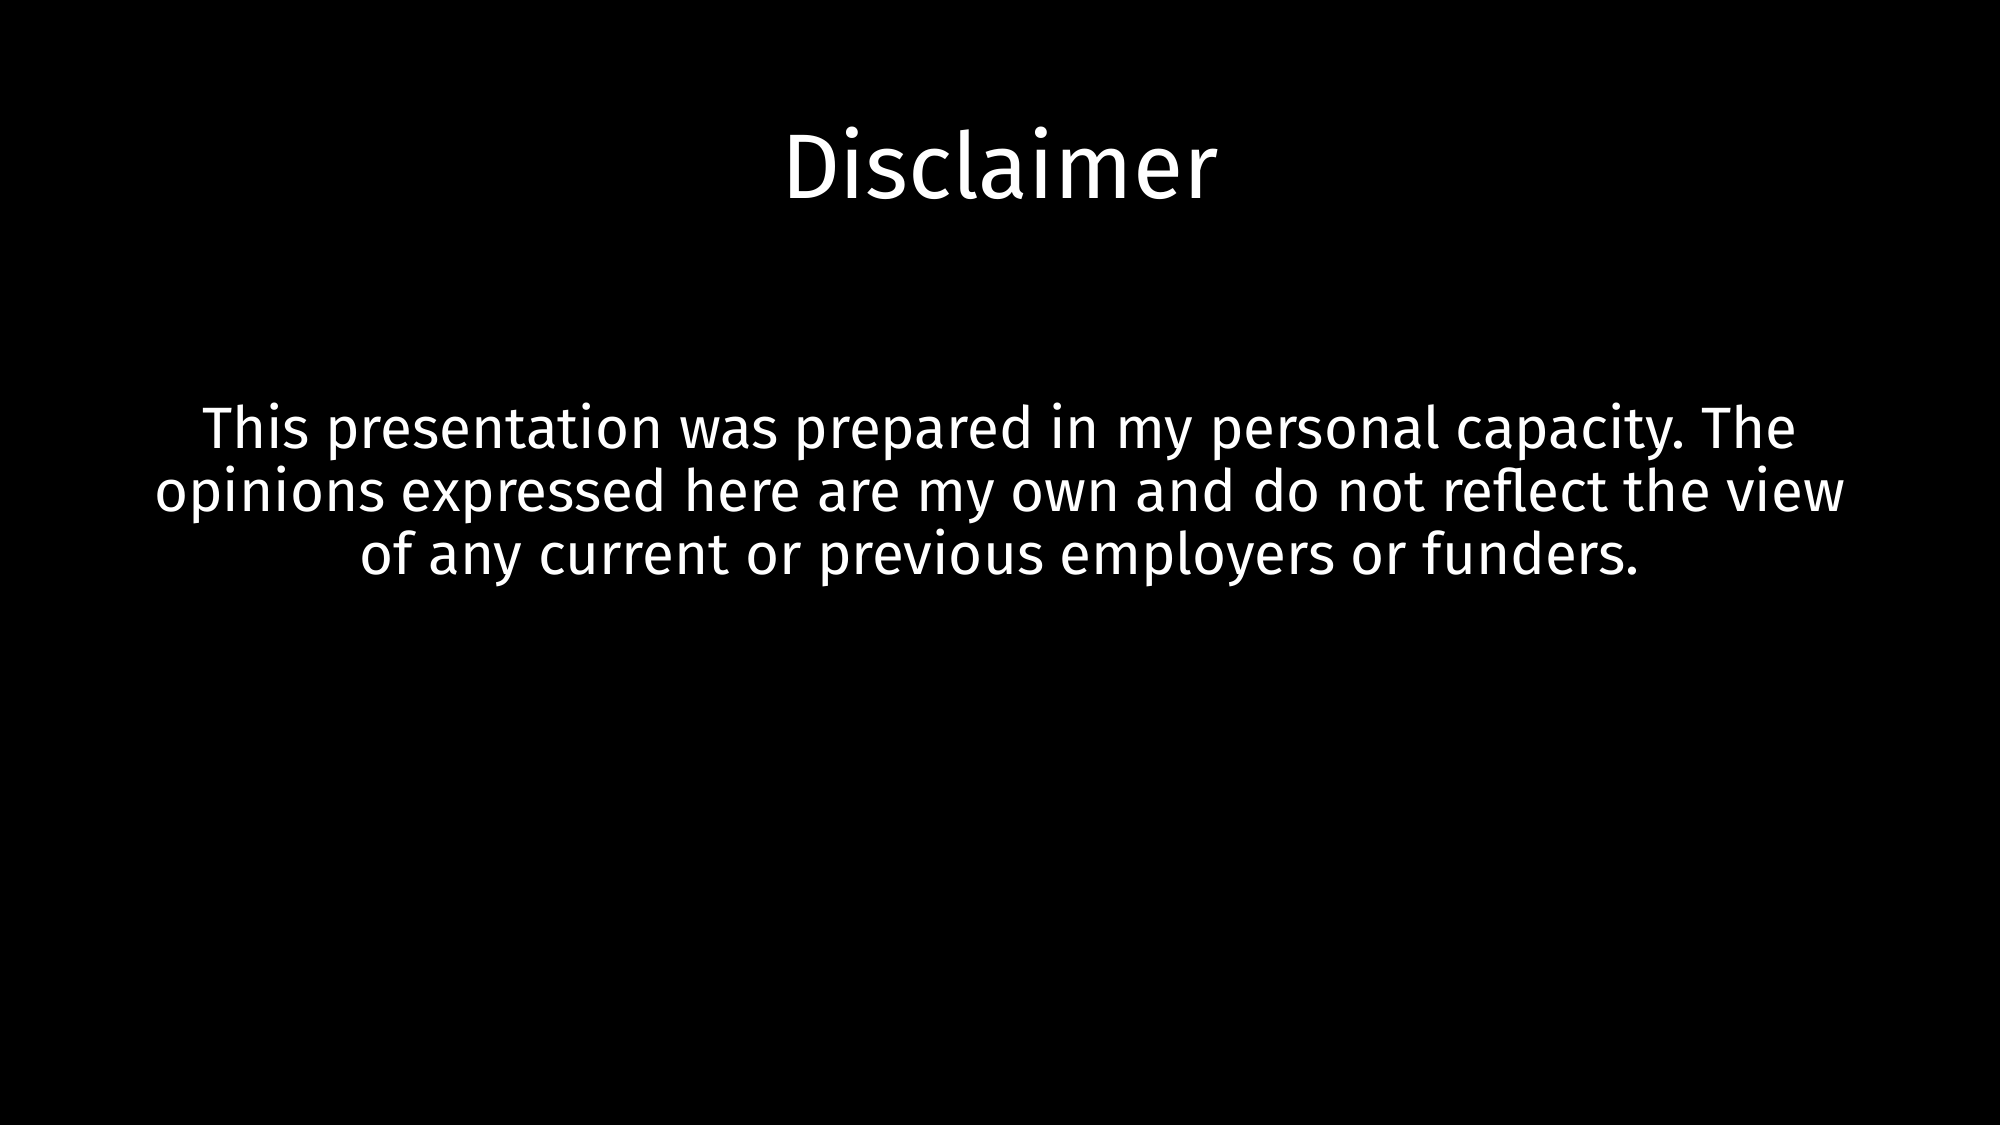

# Disclaimer
This presentation was prepared in my personal capacity. The opinions expressed here are my own and do not reflect the view of any current or previous employers or funders.